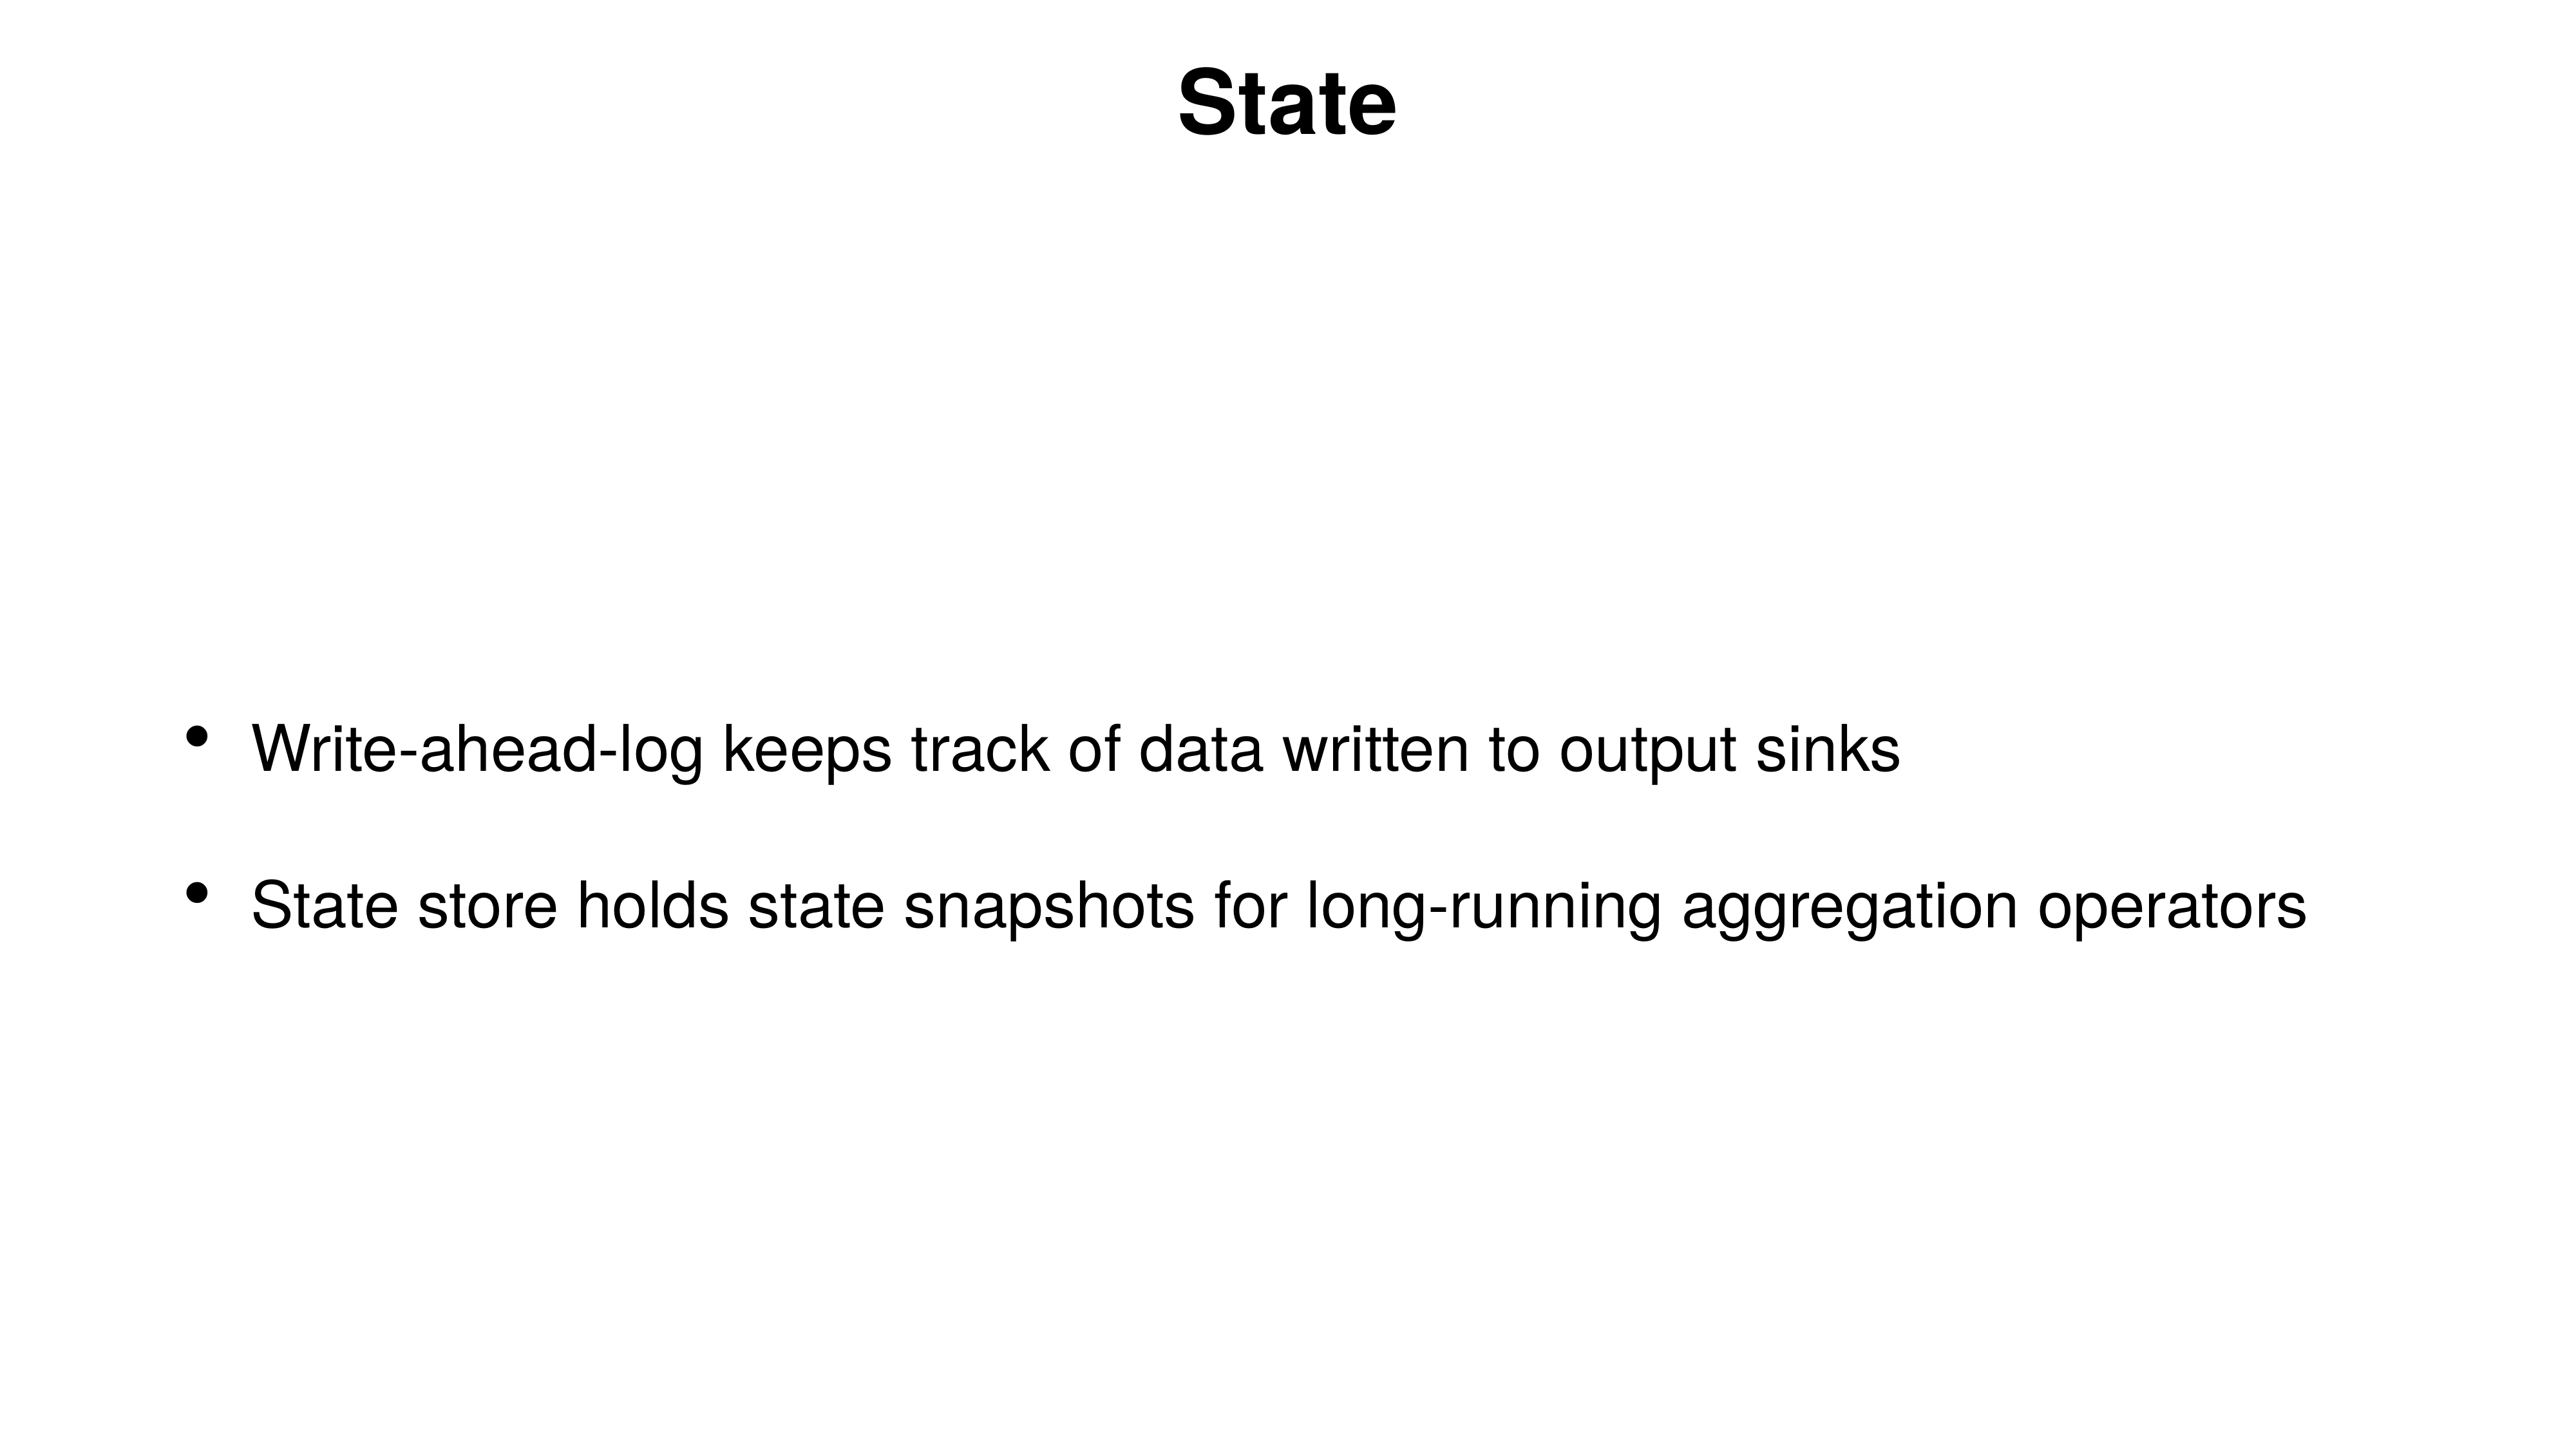

# State
Write-ahead-log keeps track of data written to output sinks
State store holds state snapshots for long-running aggregation operators
59